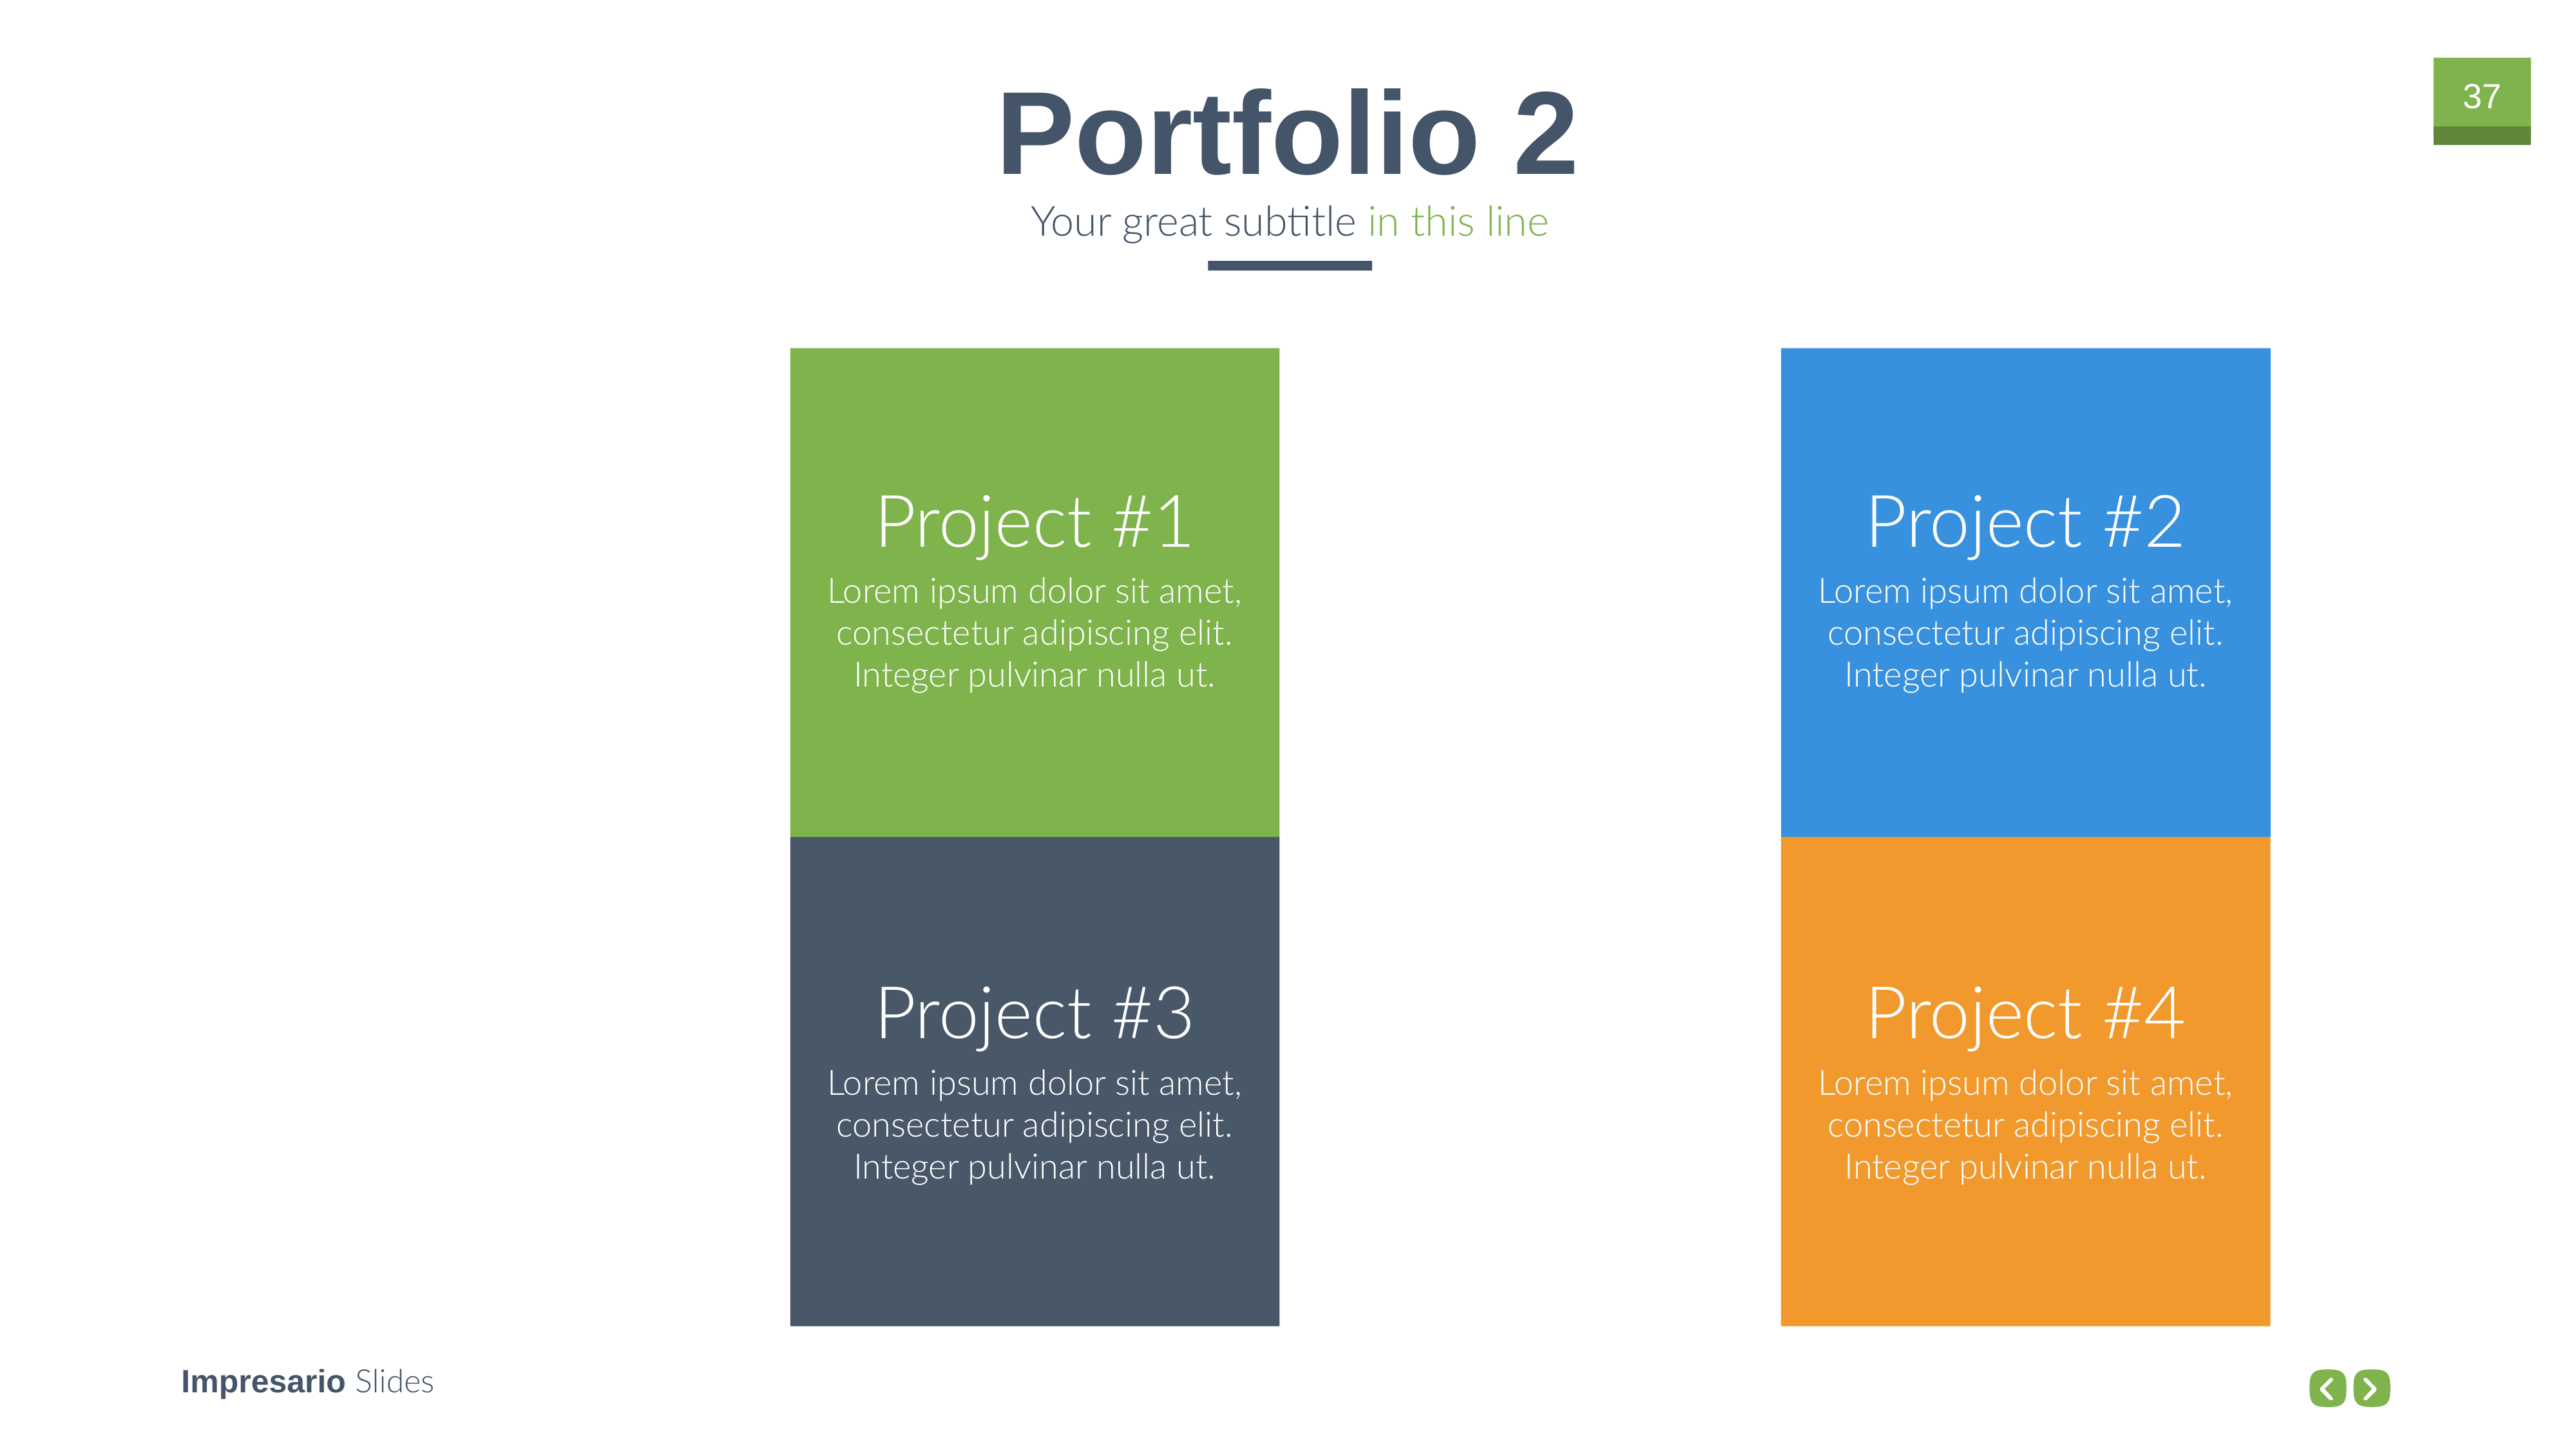

Portfolio 2
Your great subtitle in this line

Project #1
Lorem ipsum dolor sit amet, consectetur adipiscing elit. Integer pulvinar nulla ut.
Project #2
Lorem ipsum dolor sit amet, consectetur adipiscing elit. Integer pulvinar nulla ut.

Project #3
Lorem ipsum dolor sit amet, consectetur adipiscing elit. Integer pulvinar nulla ut.
Project #4
Lorem ipsum dolor sit amet, consectetur adipiscing elit. Integer pulvinar nulla ut.